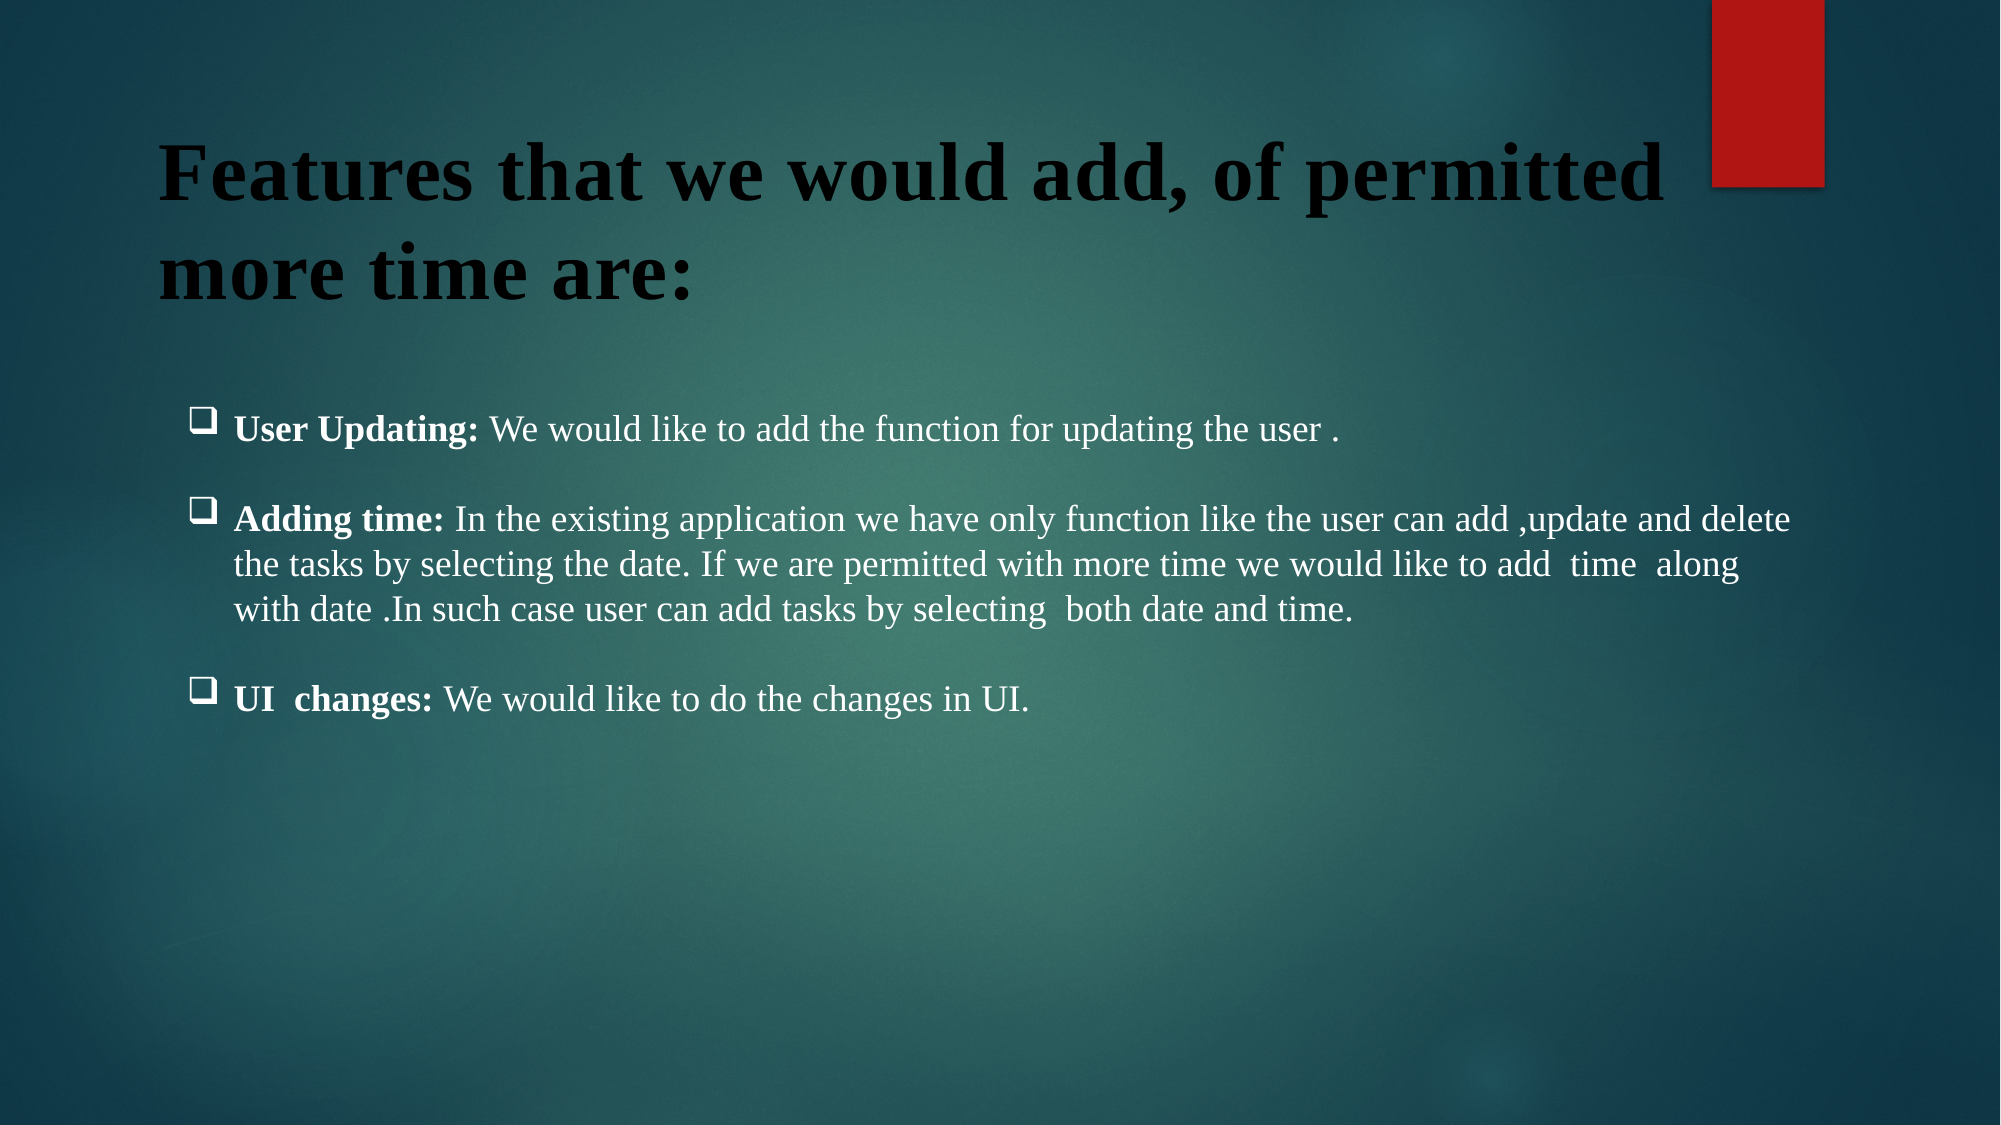

Features that we would add, of permitted more time are:
User Updating: We would like to add the function for updating the user .

Adding time: In the existing application we have only function like the user can add ,update and delete  the tasks by selecting the date. If we are permitted with more time we would like to add  time  along with date .In such case user can add tasks by selecting  both date and time.

UI  changes: We would like to do the changes in UI.